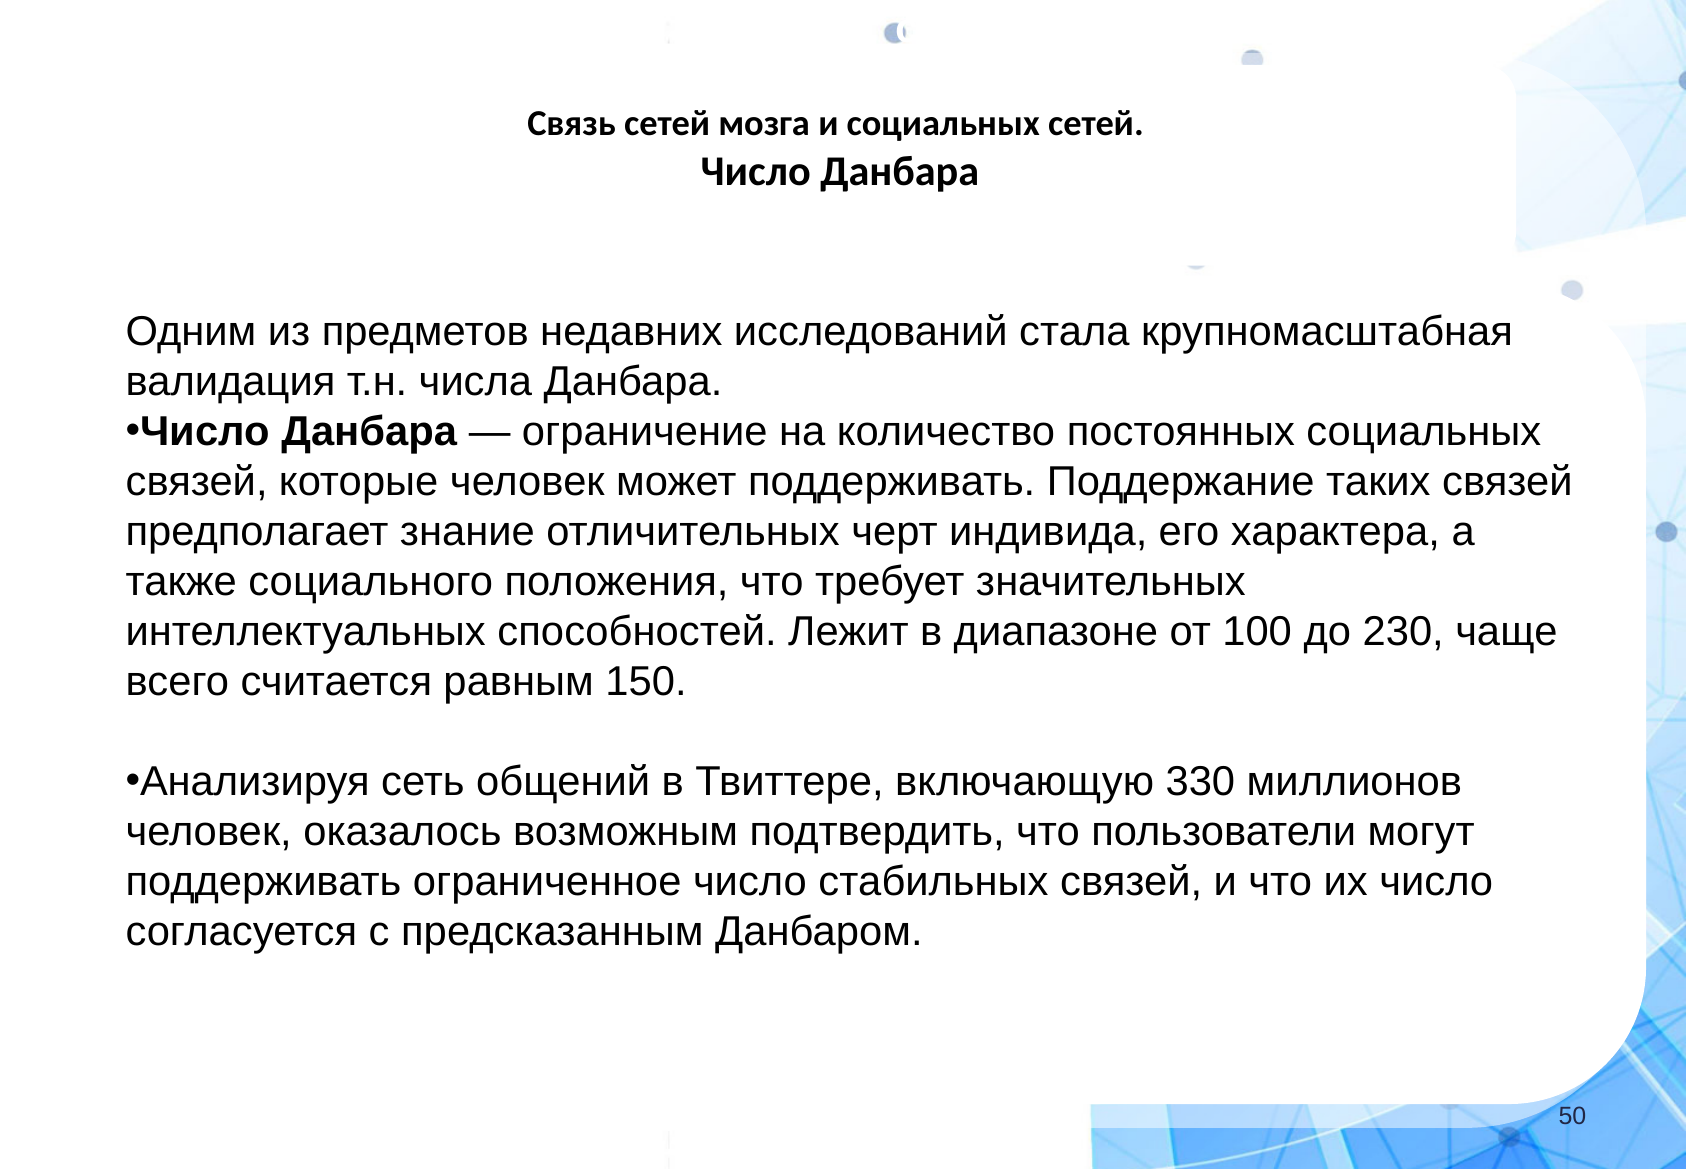

Сложные сети

# Связь сетей мозга и социальных сетей. Число Данбара

Одним из предметов недавних исследований стала крупномасштабная валидация т.н. числа Данбара.
Число Данбара — ограничение на количество постоянных социальных связей, которые человек может поддерживать. Поддержание таких связей предполагает знание отличительных черт индивида, его характера, а также социального положения, что требует значительных интеллектуальных способностей. Лежит в диапазоне от 100 до 230, чаще всего считается равным 150.

Анализируя сеть общений в Твиттере, включающую 330 миллионов человек, оказалось возможным подтвердить, что пользователи могут поддерживать ограниченное число стабильных связей, и что их число согласуется с предсказанным Данбаром.
50